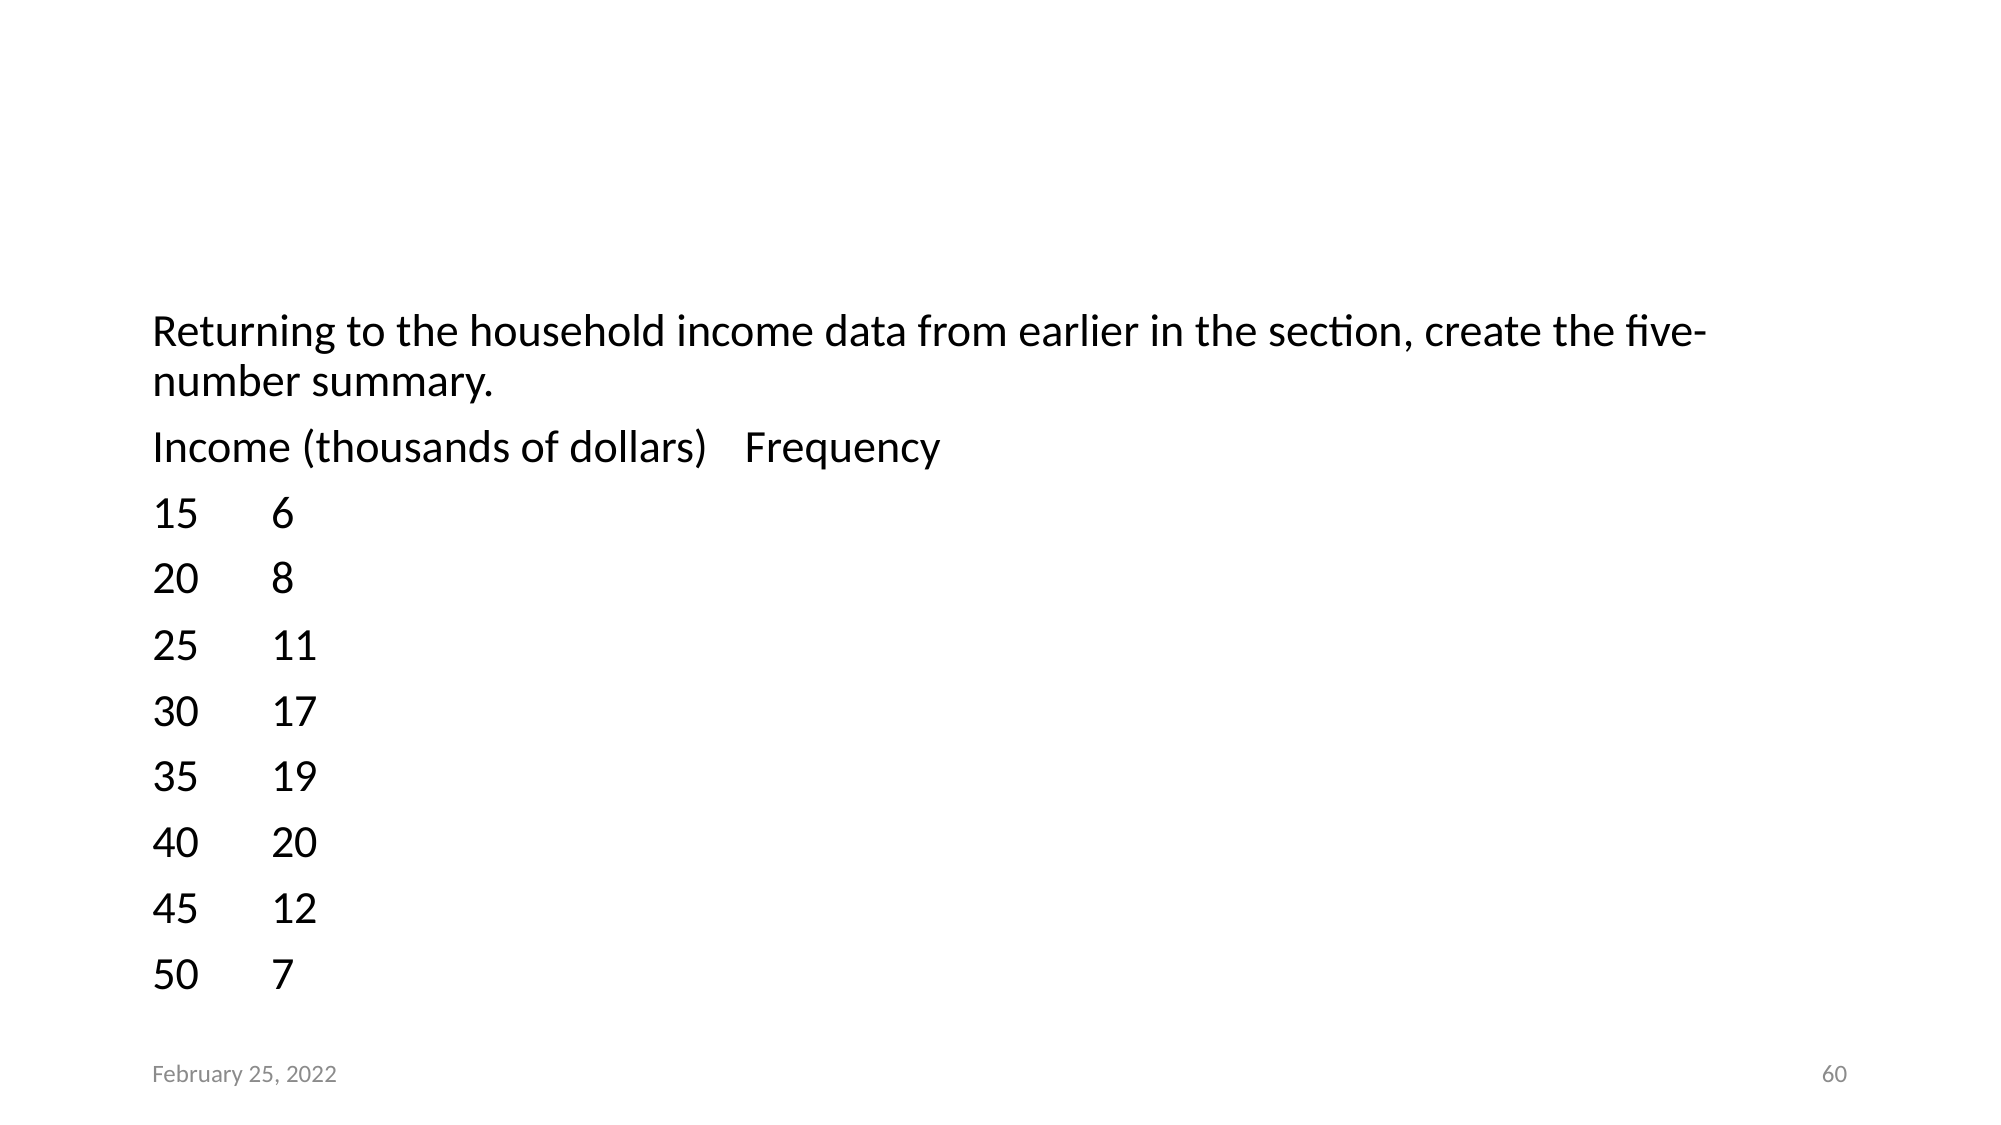

Returning to the household income data from earlier in the section, create the five-number summary.
Income (thousands of dollars) 	Frequency
15 						6
20 						8
25 						11
30 						17
35 						19
40 						20
45 						12
50 						7
February 25, 2022
60